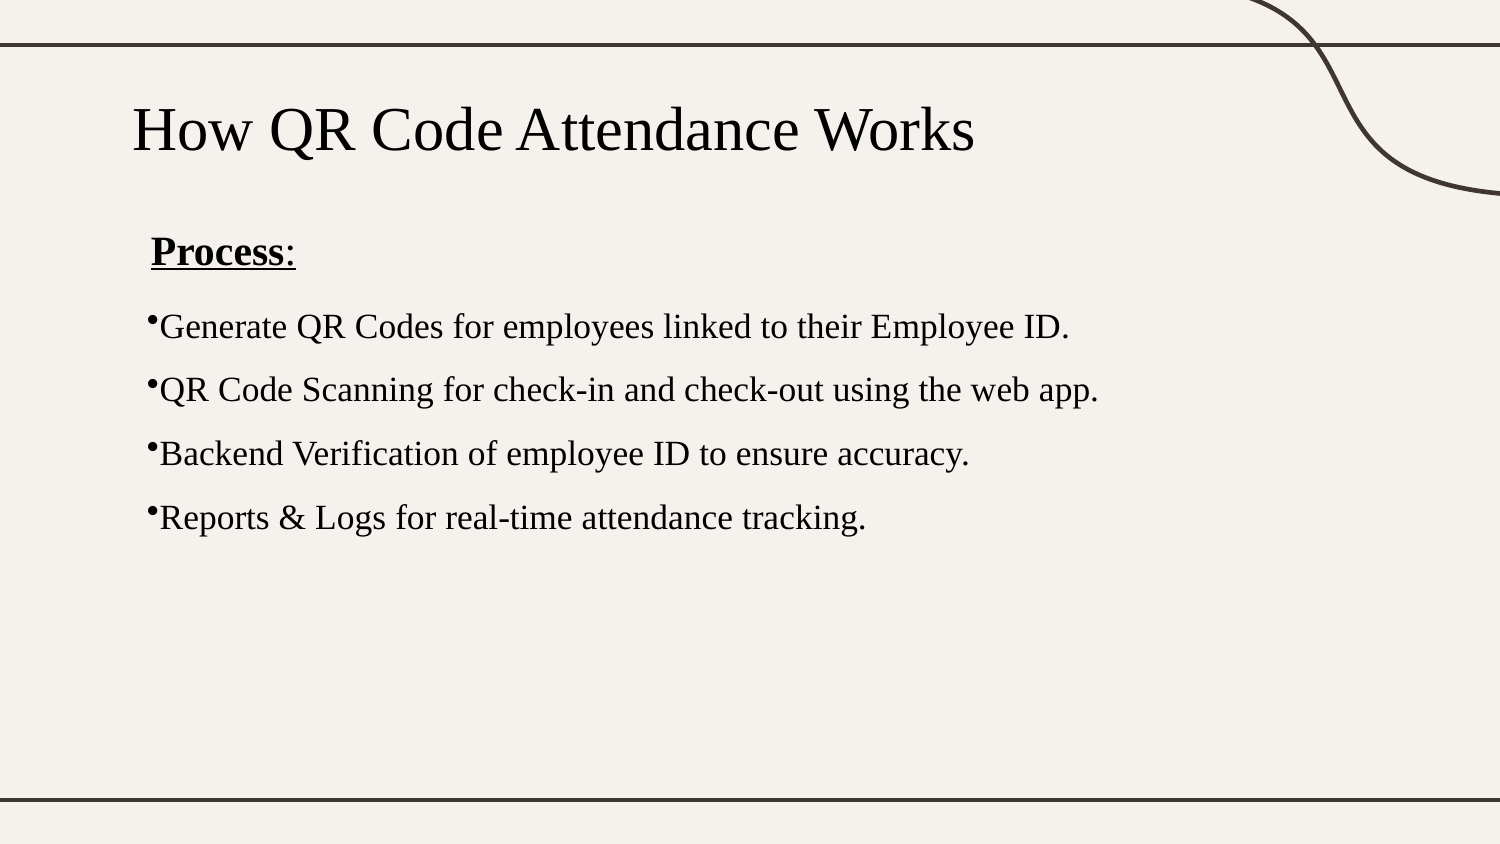

# How QR Code Attendance Works
Process:

Generate QR Codes for employees linked to their Employee ID.
QR Code Scanning for check-in and check-out using the web app.
Backend Verification of employee ID to ensure accuracy.
Reports & Logs for real-time attendance tracking.